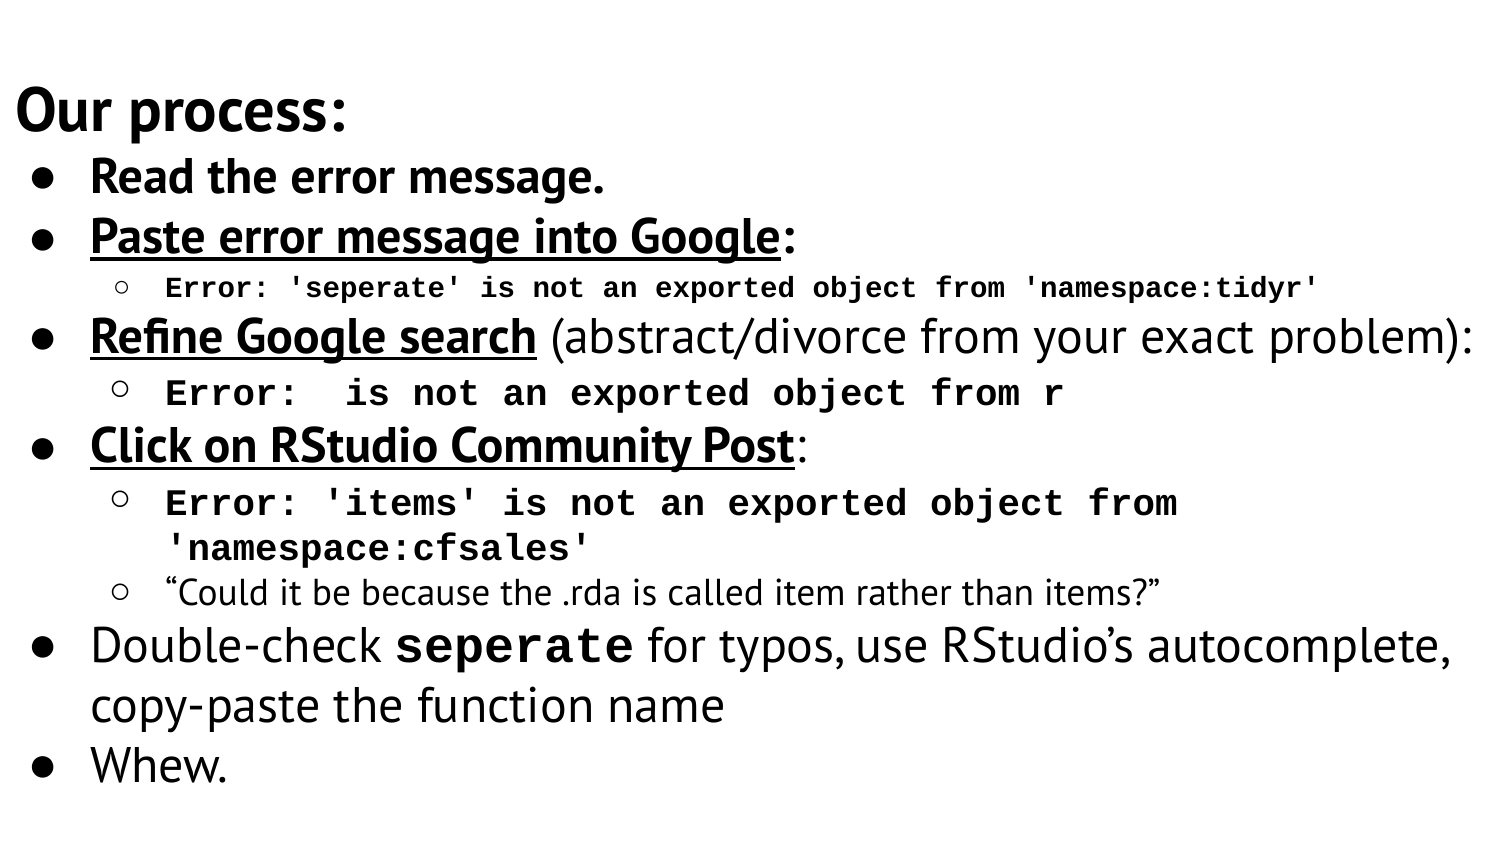

Our process:
Read the error message.
Paste error message into Google:
Error: 'seperate' is not an exported object from 'namespace:tidyr'
Refine Google search (abstract/divorce from your exact problem):
Error:  is not an exported object from r
Click on RStudio Community Post:
Error: 'items' is not an exported object from 'namespace:cfsales'
“Could it be because the .rda is called item rather than items?”
Double-check seperate for typos, use RStudio’s autocomplete, copy-paste the function name
Whew.